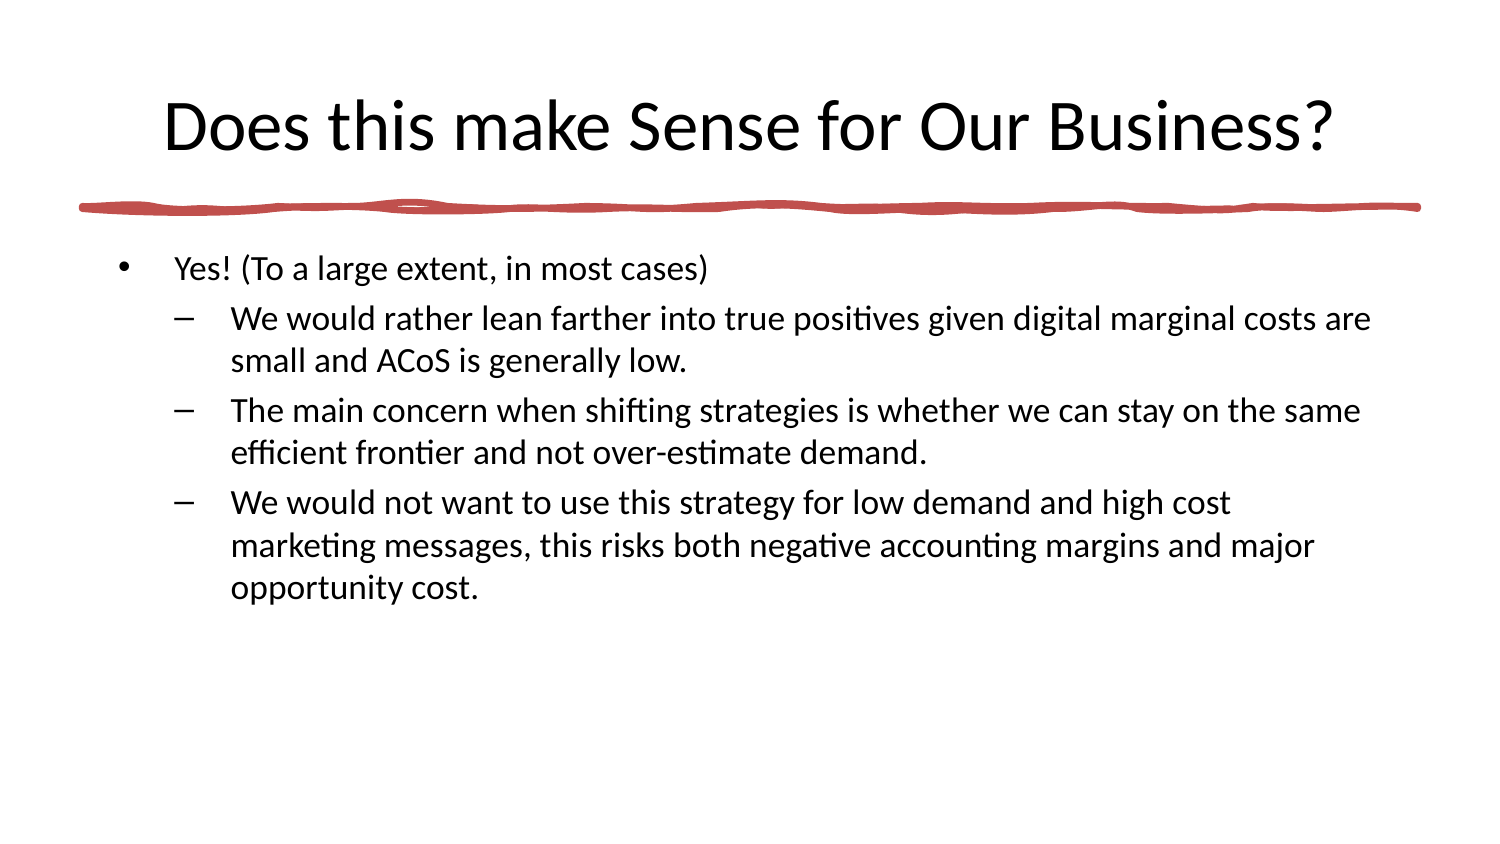

# Does this make Sense for Our Business?

Yes! (To a large extent, in most cases)
We would rather lean farther into true positives given digital marginal costs are small and ACoS is generally low.
The main concern when shifting strategies is whether we can stay on the same efficient frontier and not over-estimate demand.
We would not want to use this strategy for low demand and high cost marketing messages, this risks both negative accounting margins and major opportunity cost.